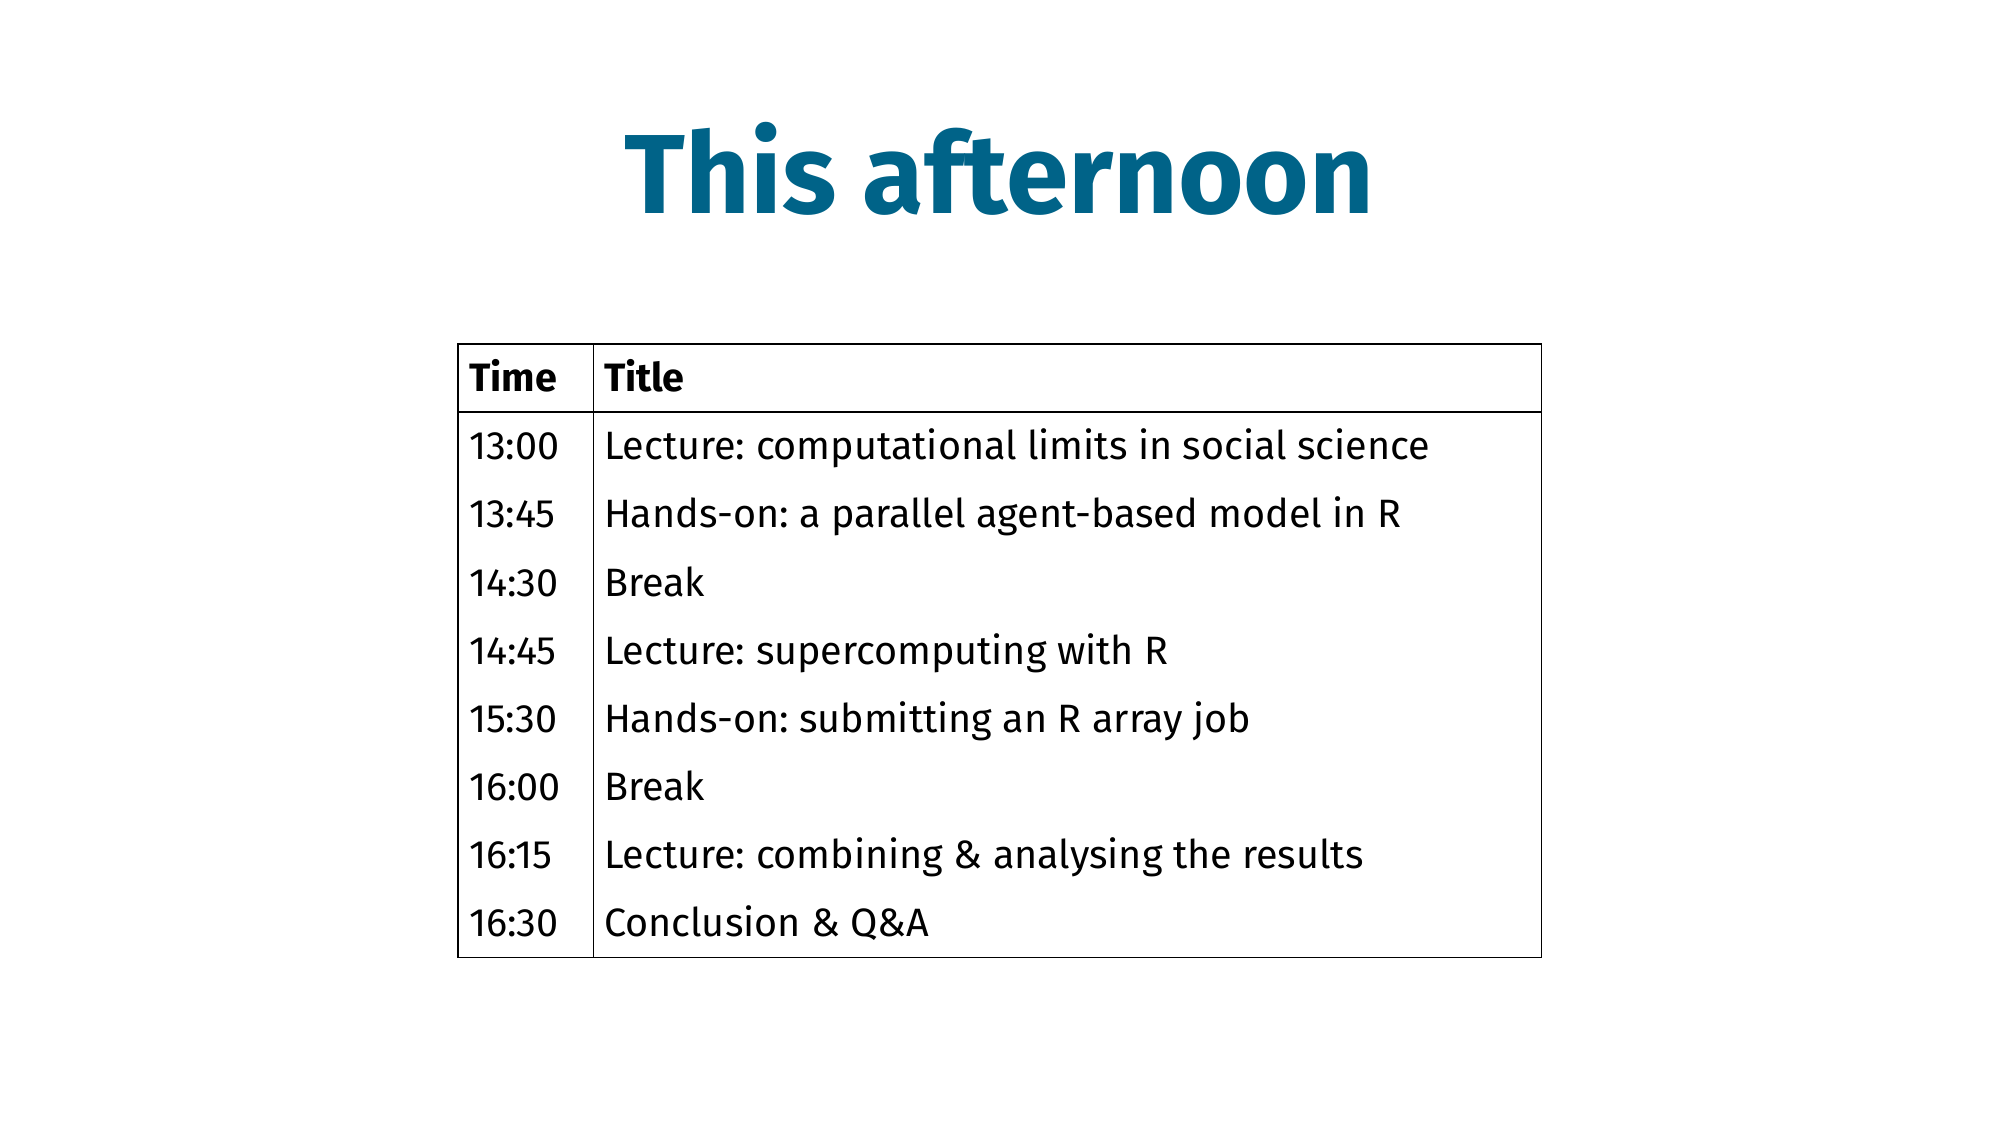

# This afternoon
| Time | Title |
| --- | --- |
| 13:00 | Lecture: computational limits in social science |
| 13:45 | Hands-on: a parallel agent-based model in R |
| 14:30 | Break |
| 14:45 | Lecture: supercomputing with R |
| 15:30 | Hands-on: submitting an R array job |
| 16:00 | Break |
| 16:15 | Lecture: combining & analysing the results |
| 16:30 | Conclusion & Q&A |